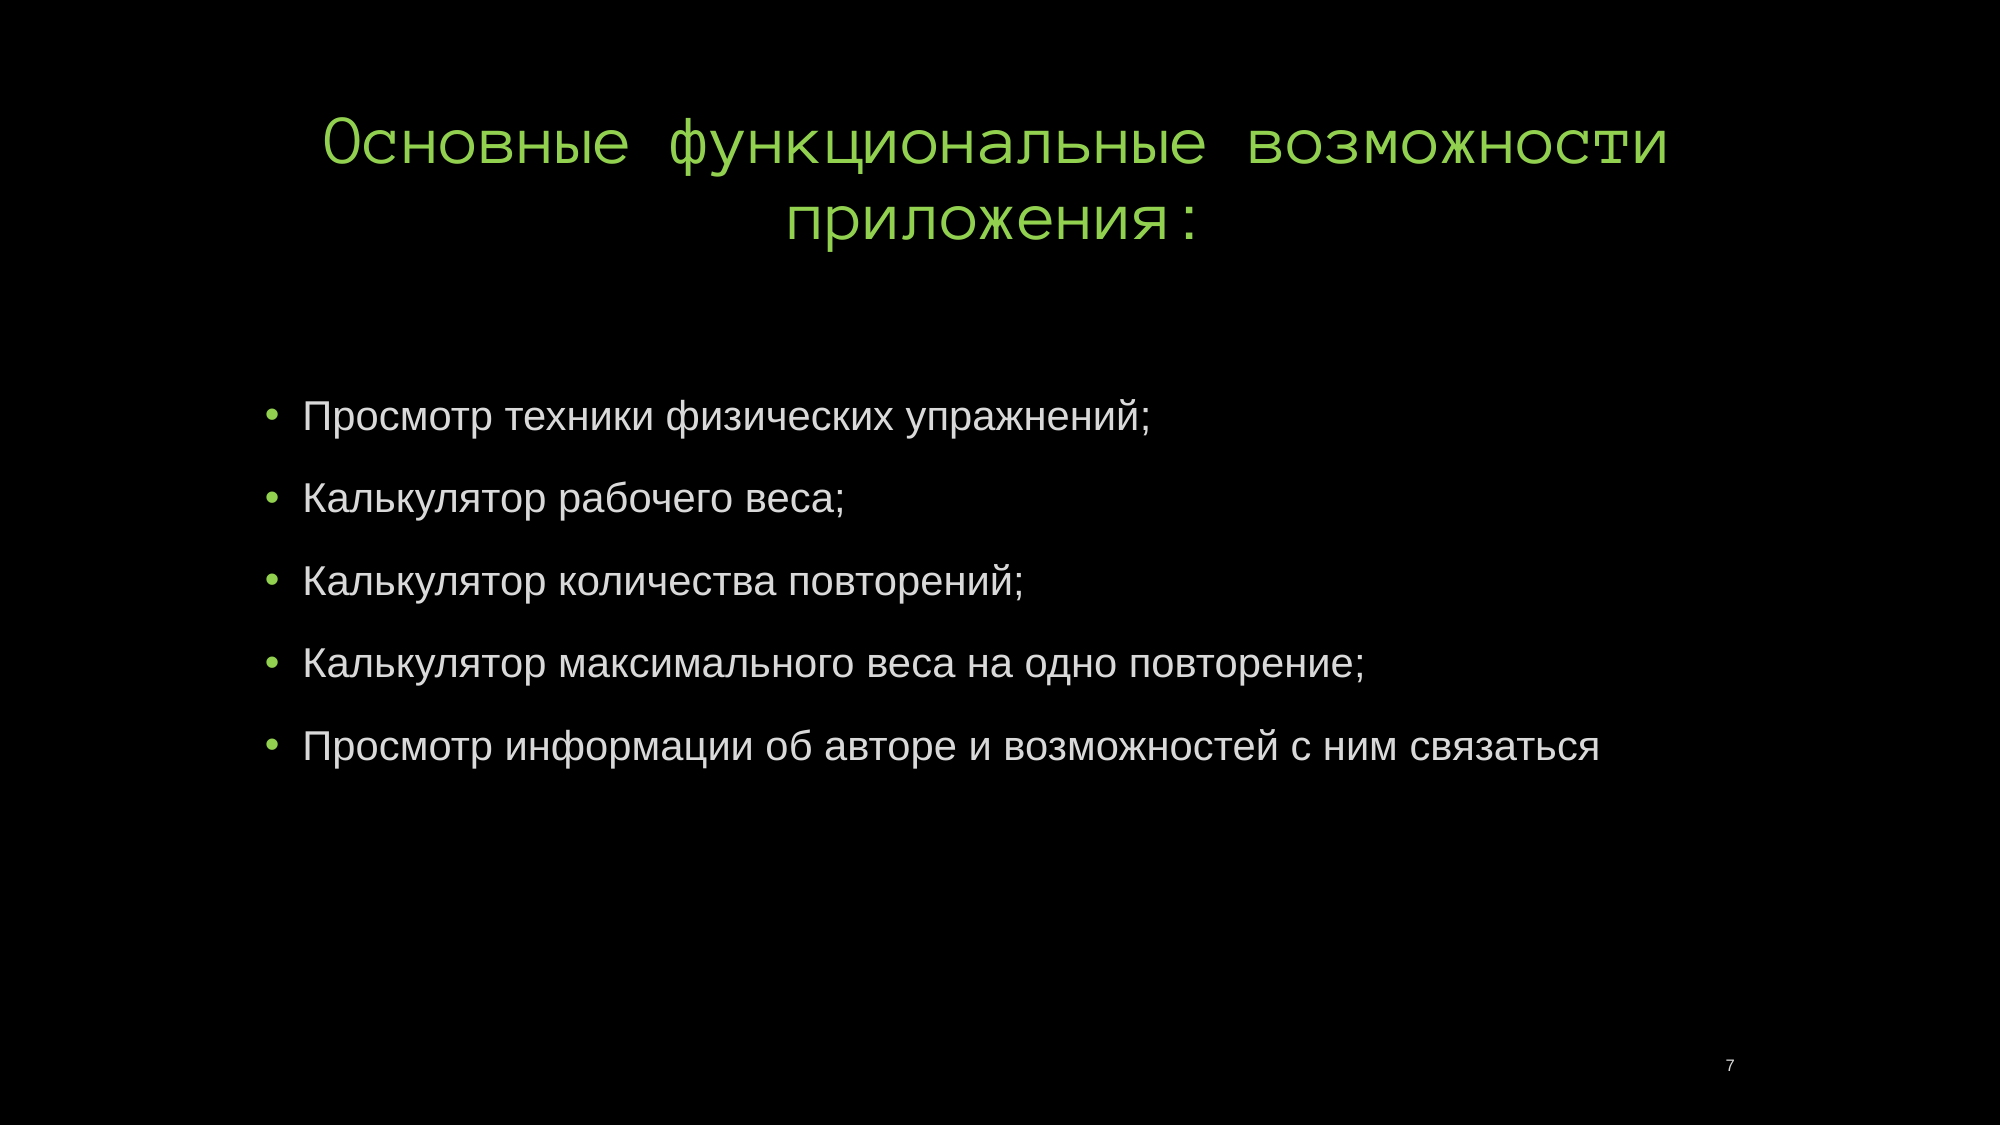

# Основные функциональные возможности приложения:
Просмотр техники физических упражнений;
Калькулятор рабочего веса;
Калькулятор количества повторений;
Калькулятор максимального веса на одно повторение;
Просмотр информации об авторе и возможностей с ним связаться
7